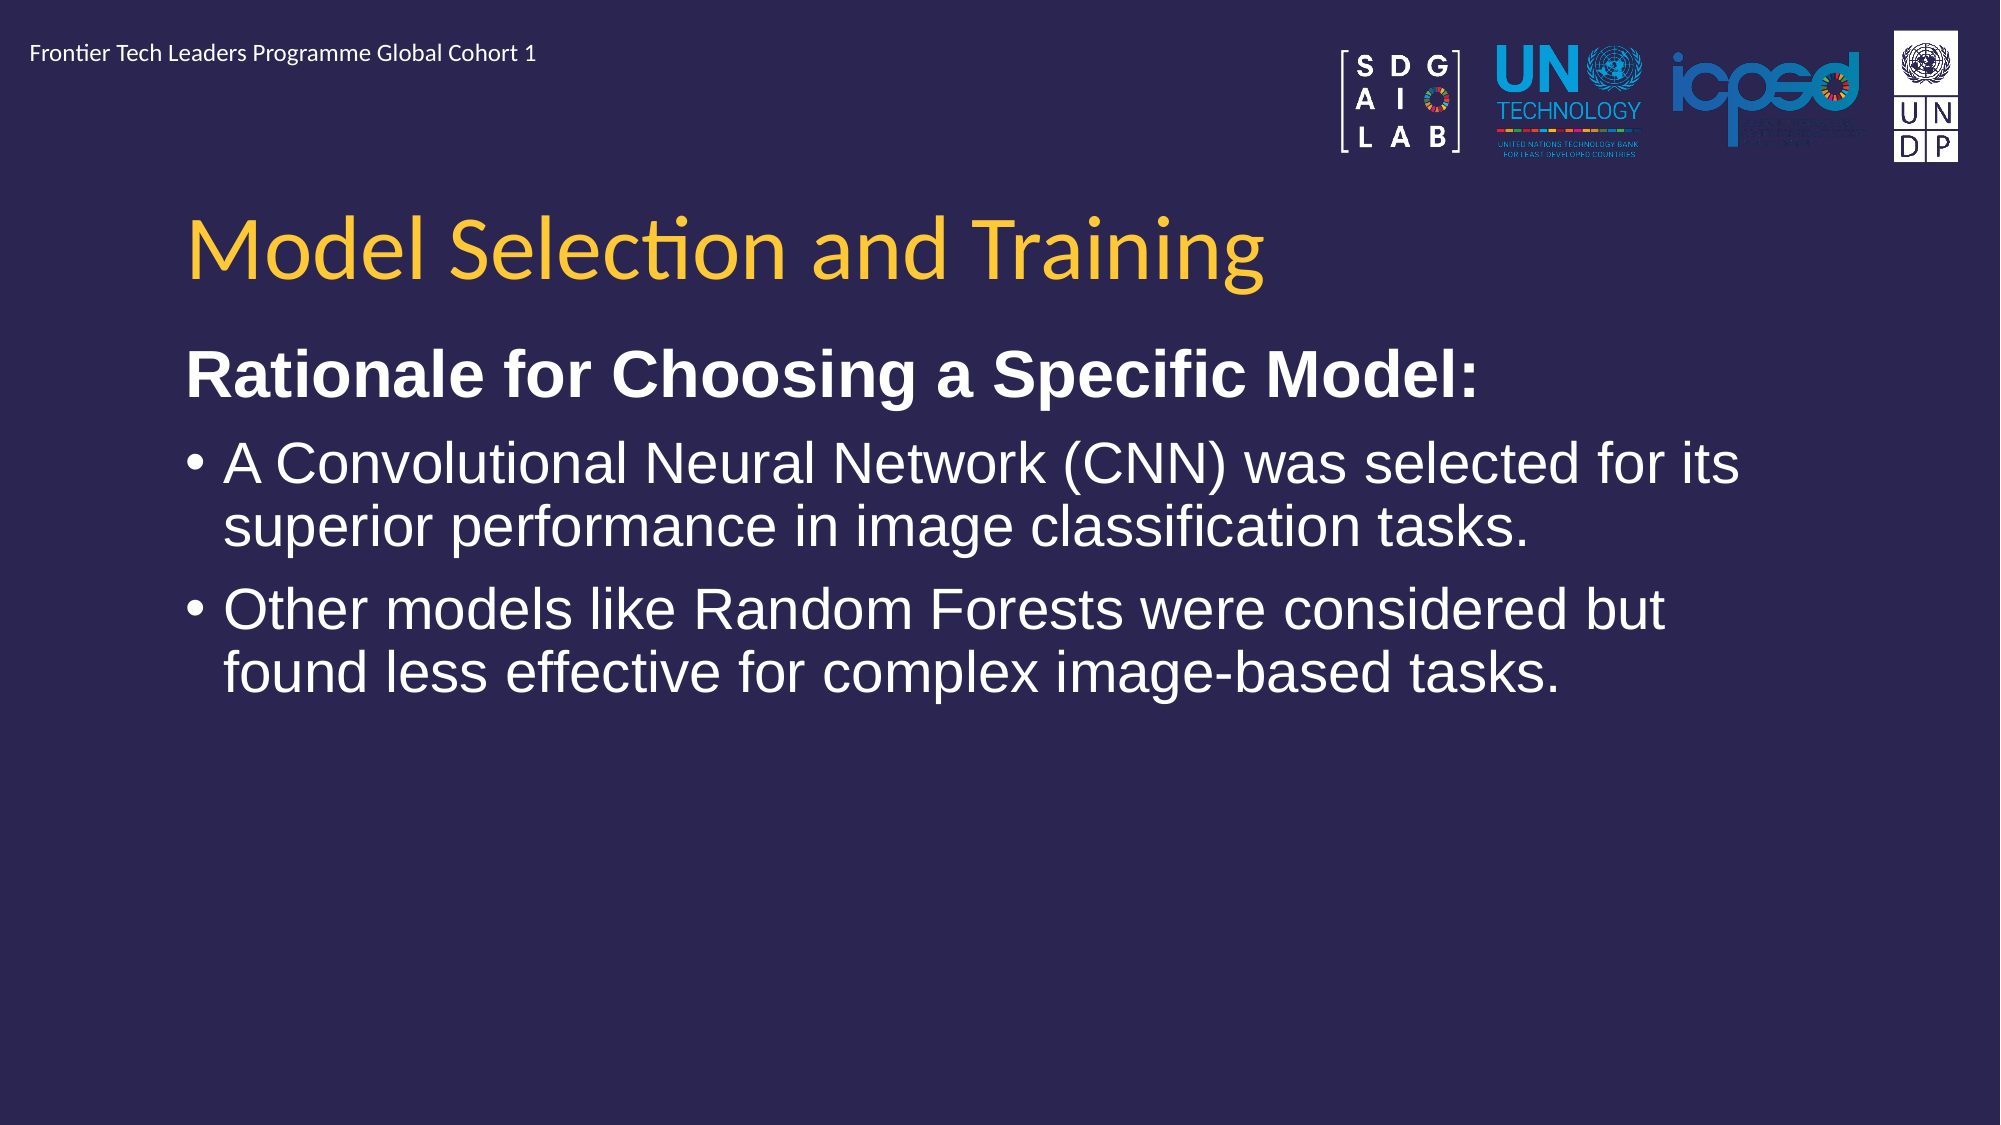

Frontier Tech Leaders Programme Global Cohort 1
# Model Selection and Training
Rationale for Choosing a Specific Model:
A Convolutional Neural Network (CNN) was selected for its superior performance in image classification tasks.
Other models like Random Forests were considered but found less effective for complex image-based tasks.